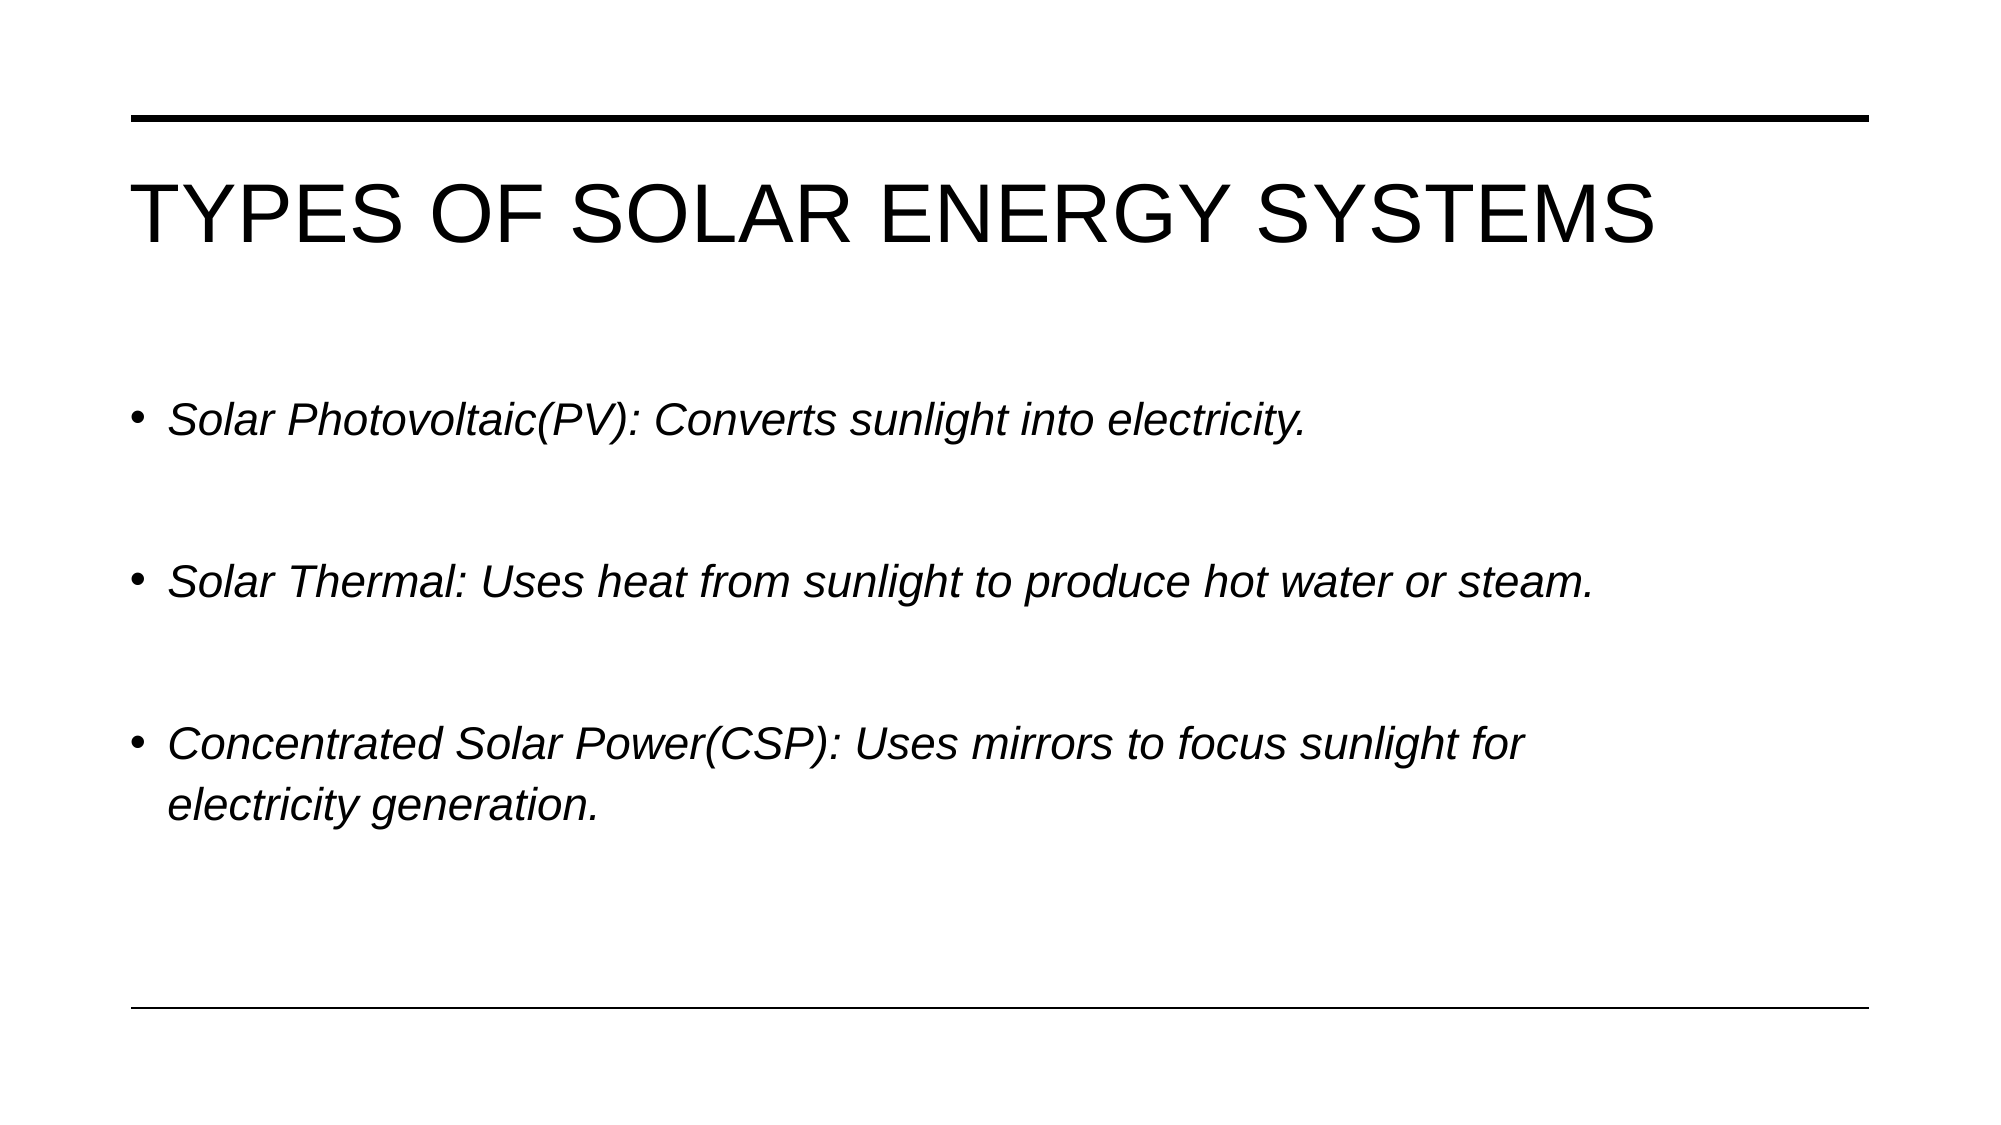

# Types of Solar Energy Systems
Solar Photovoltaic(PV): Converts sunlight into electricity.

Solar Thermal: Uses heat from sunlight to produce hot water or steam.

Concentrated Solar Power(CSP): Uses mirrors to focus sunlight for electricity generation.